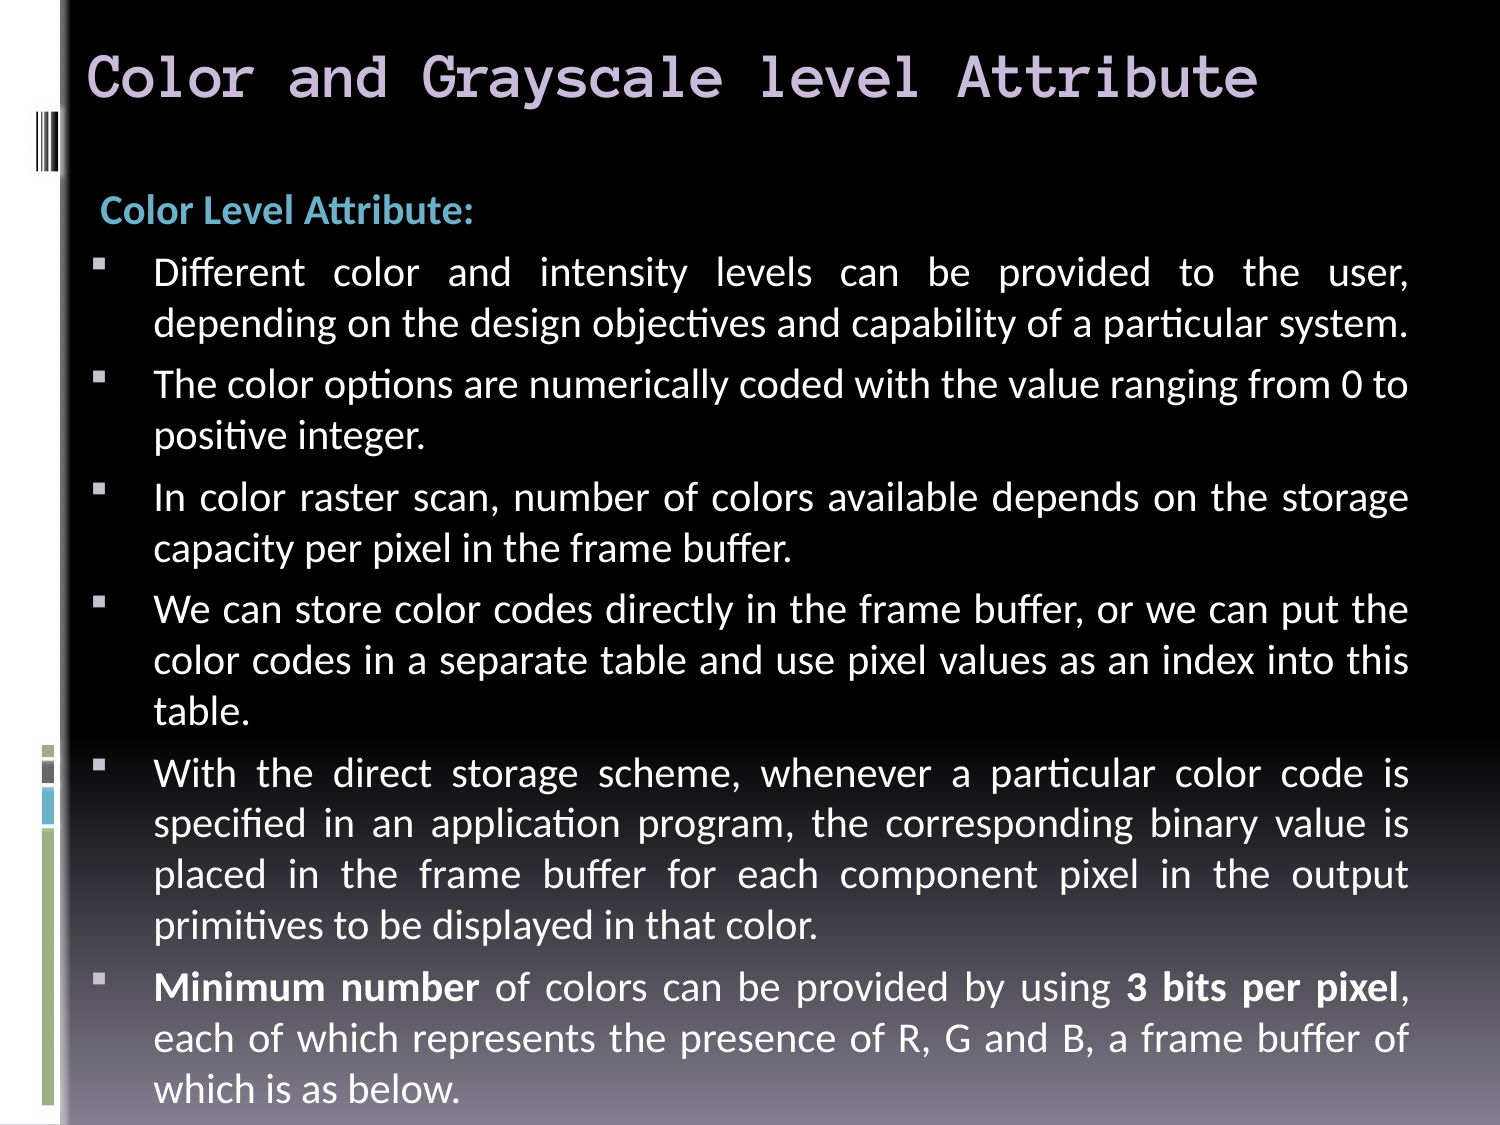

# Color and Grayscale level Attribute
Color Level Attribute:
Different color and intensity levels can be provided to the user, depending on the design objectives and capability of a particular system.
The color options are numerically coded with the value ranging from 0 to positive integer.
In color raster scan, number of colors available depends on the storage capacity per pixel in the frame buffer.
We can store color codes directly in the frame buffer, or we can put the color codes in a separate table and use pixel values as an index into this table.
With the direct storage scheme, whenever a particular color code is specified in an application program, the corresponding binary value is placed in the frame buffer for each component pixel in the output primitives to be displayed in that color.
Minimum number of colors can be provided by using 3 bits per pixel, each of which represents the presence of R, G and B, a frame buffer of which is as below.